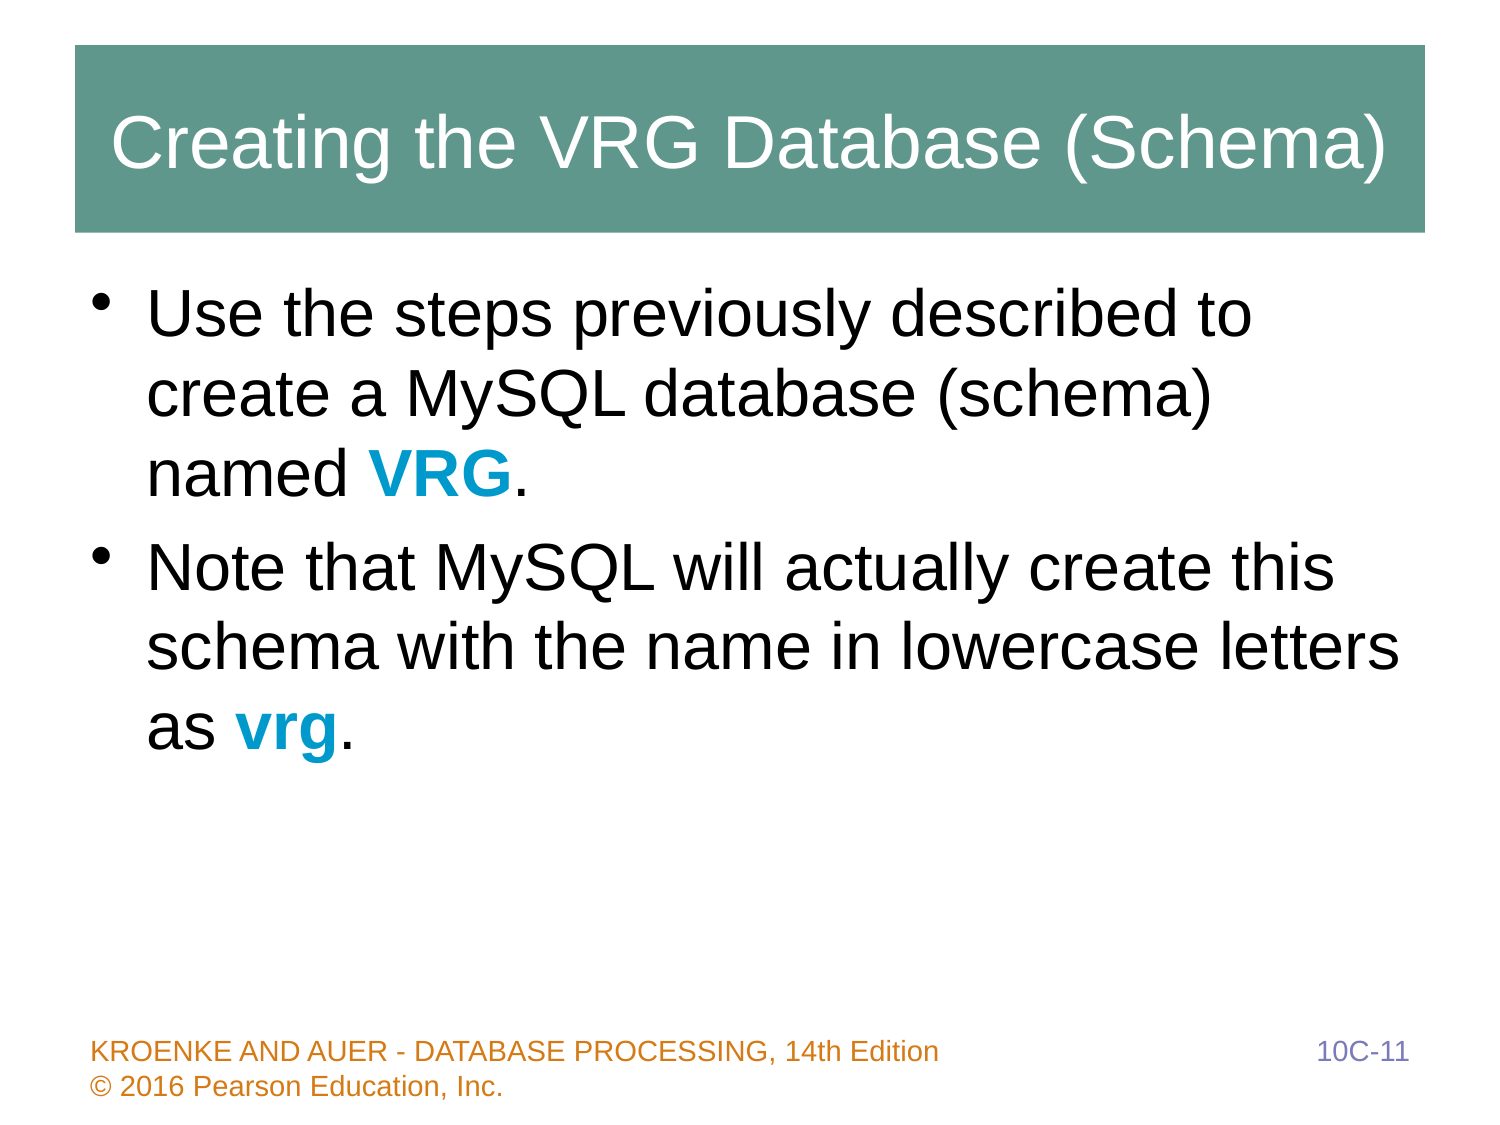

# Creating the VRG Database (Schema)
Use the steps previously described to create a MySQL database (schema) named VRG.
Note that MySQL will actually create this schema with the name in lowercase letters as vrg.
10C-11

KROENKE AND AUER - DATABASE PROCESSING, 14th Edition © 2016 Pearson Education, Inc.